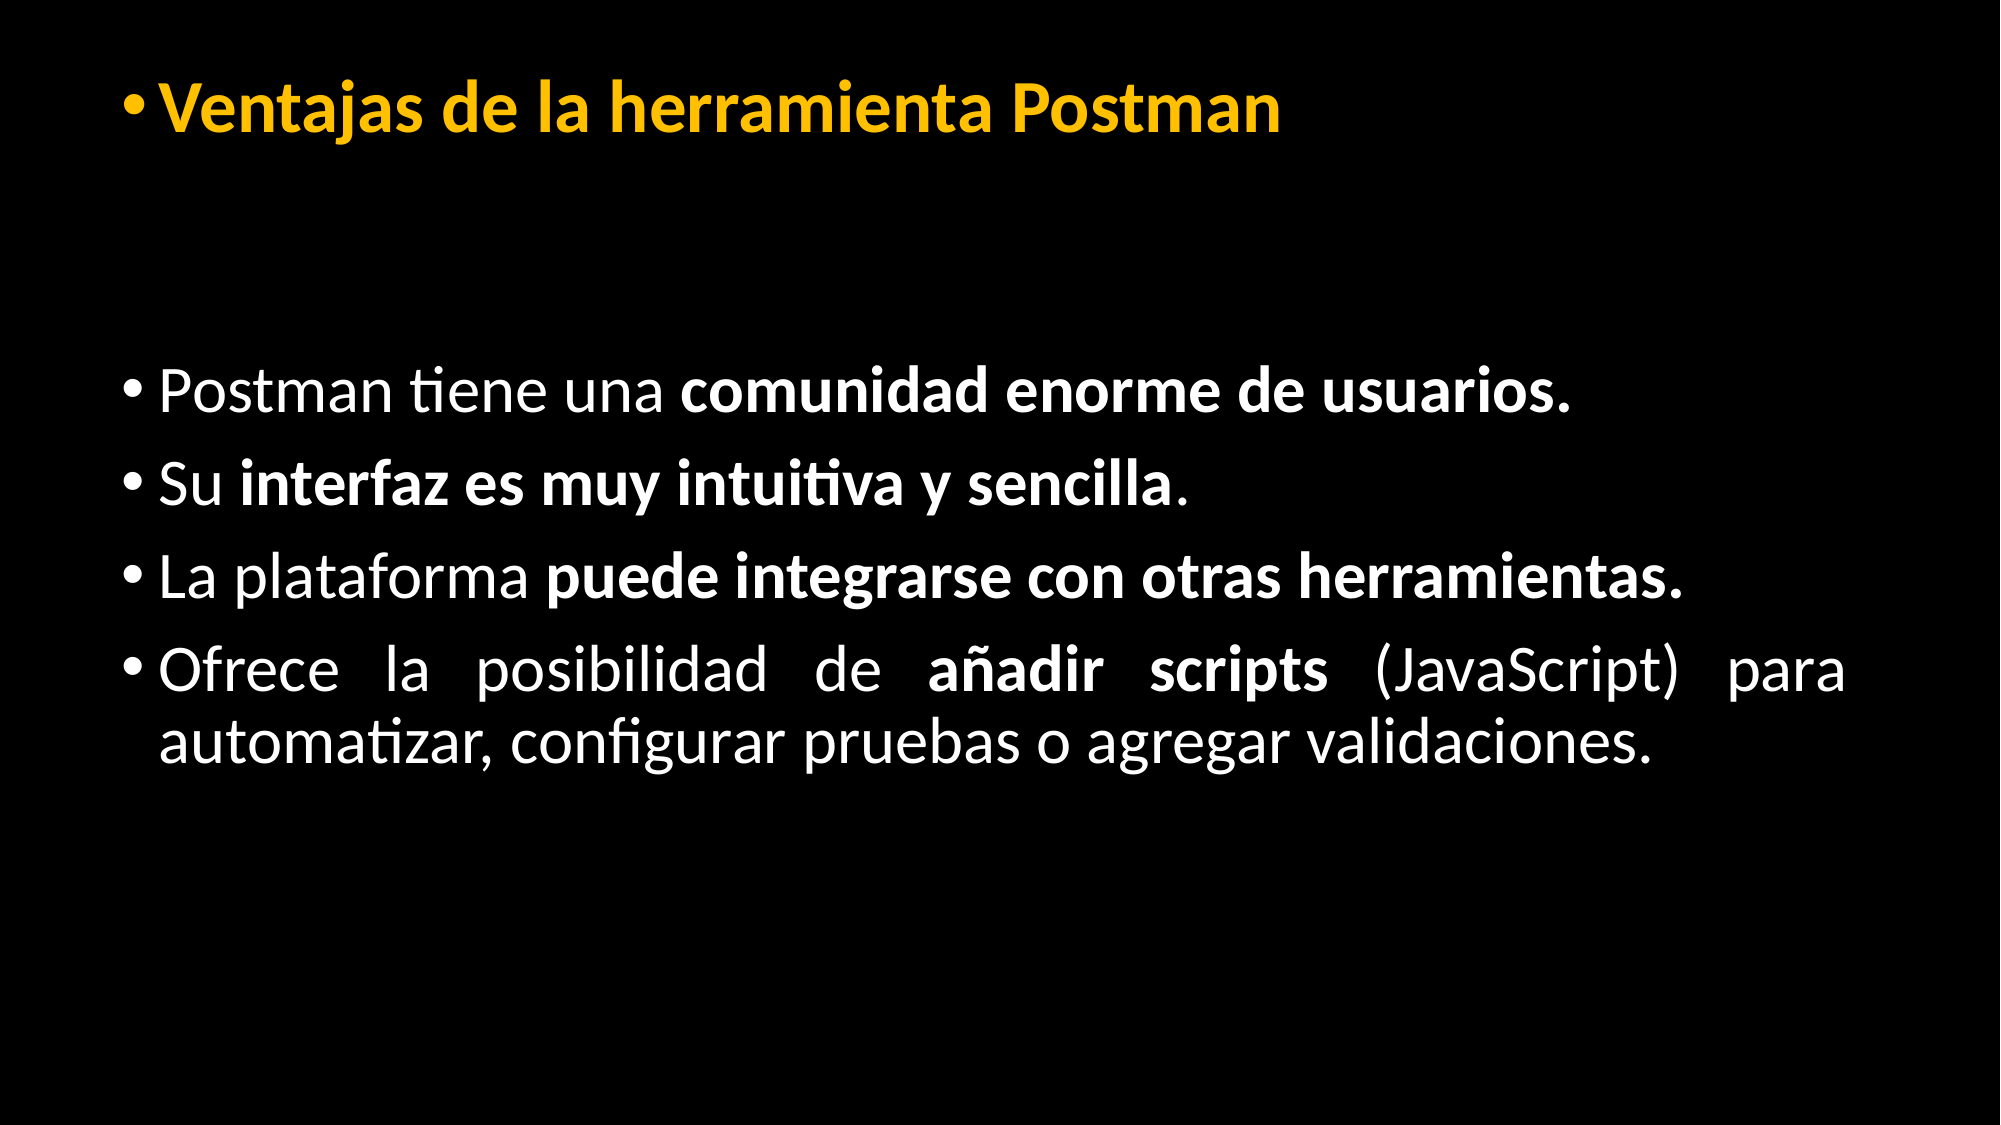

Ventajas de la herramienta Postman

Postman tiene una comunidad enorme de usuarios.
Su interfaz es muy intuitiva y sencilla.
La plataforma puede integrarse con otras herramientas.
Ofrece la posibilidad de añadir scripts (JavaScript) para automatizar, configurar pruebas o agregar validaciones.